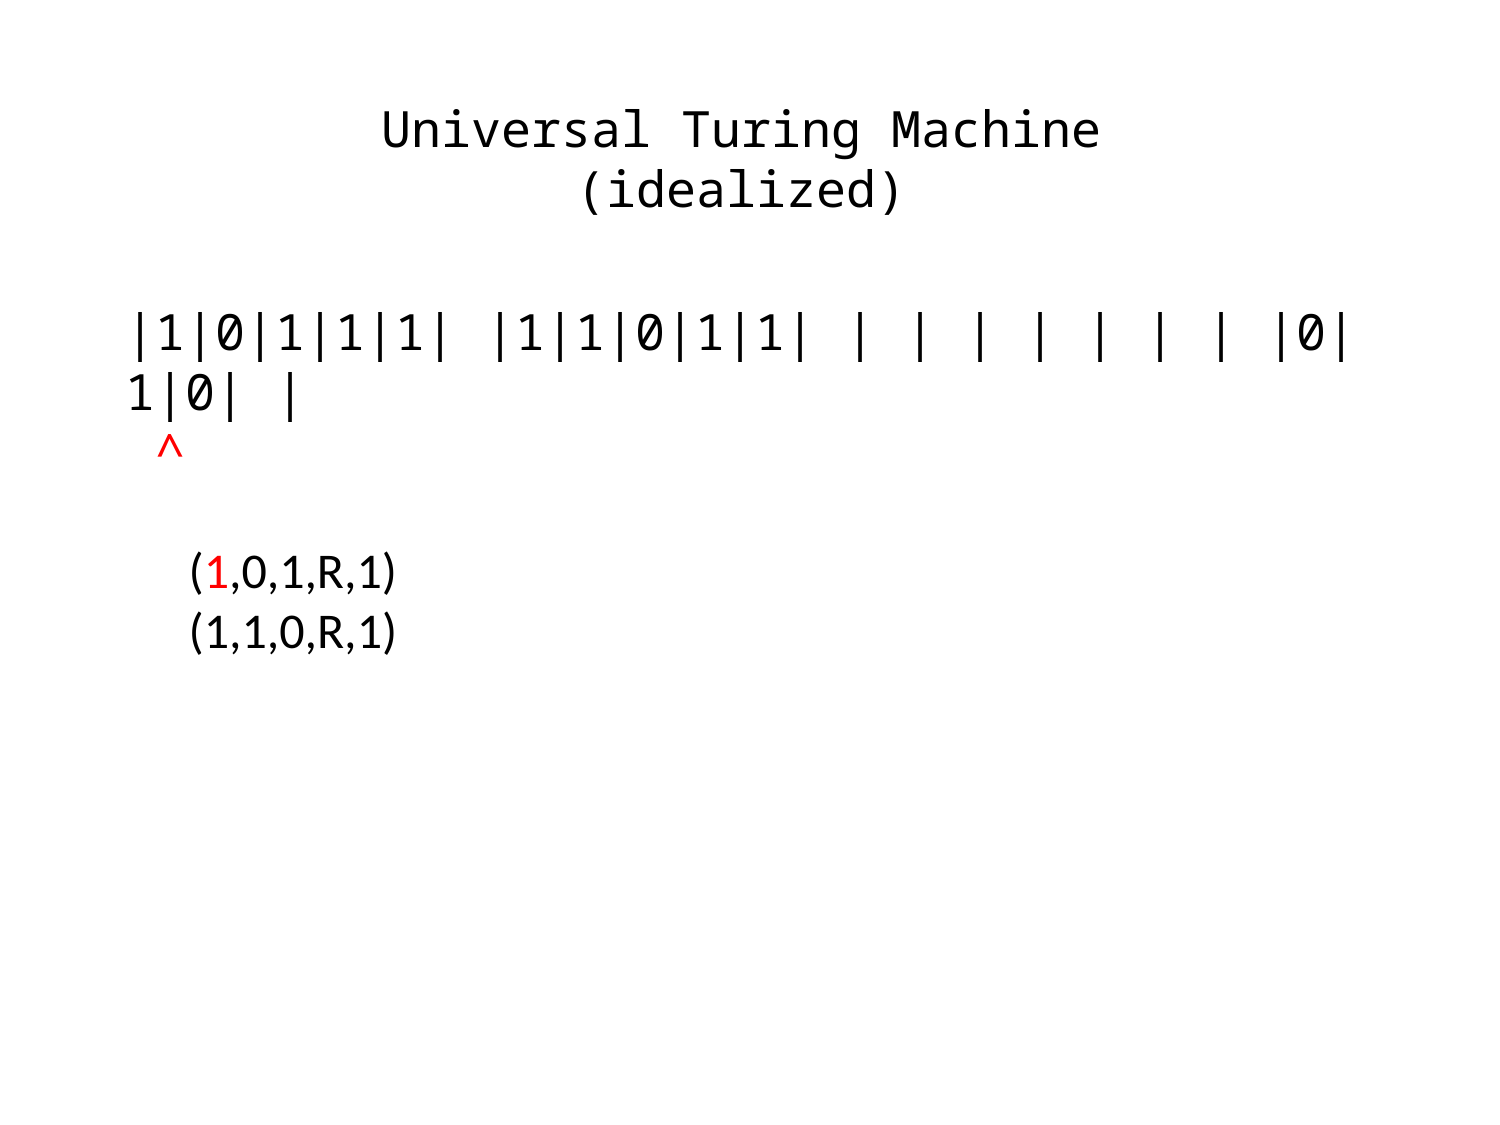

Universal Turing Machine (idealized)
|1|0|1|1|1| |1|1|0|1|1| | | | | | | | |0|1|0| |
 ^

(1,0,1,R,1)
(1,1,0,R,1)